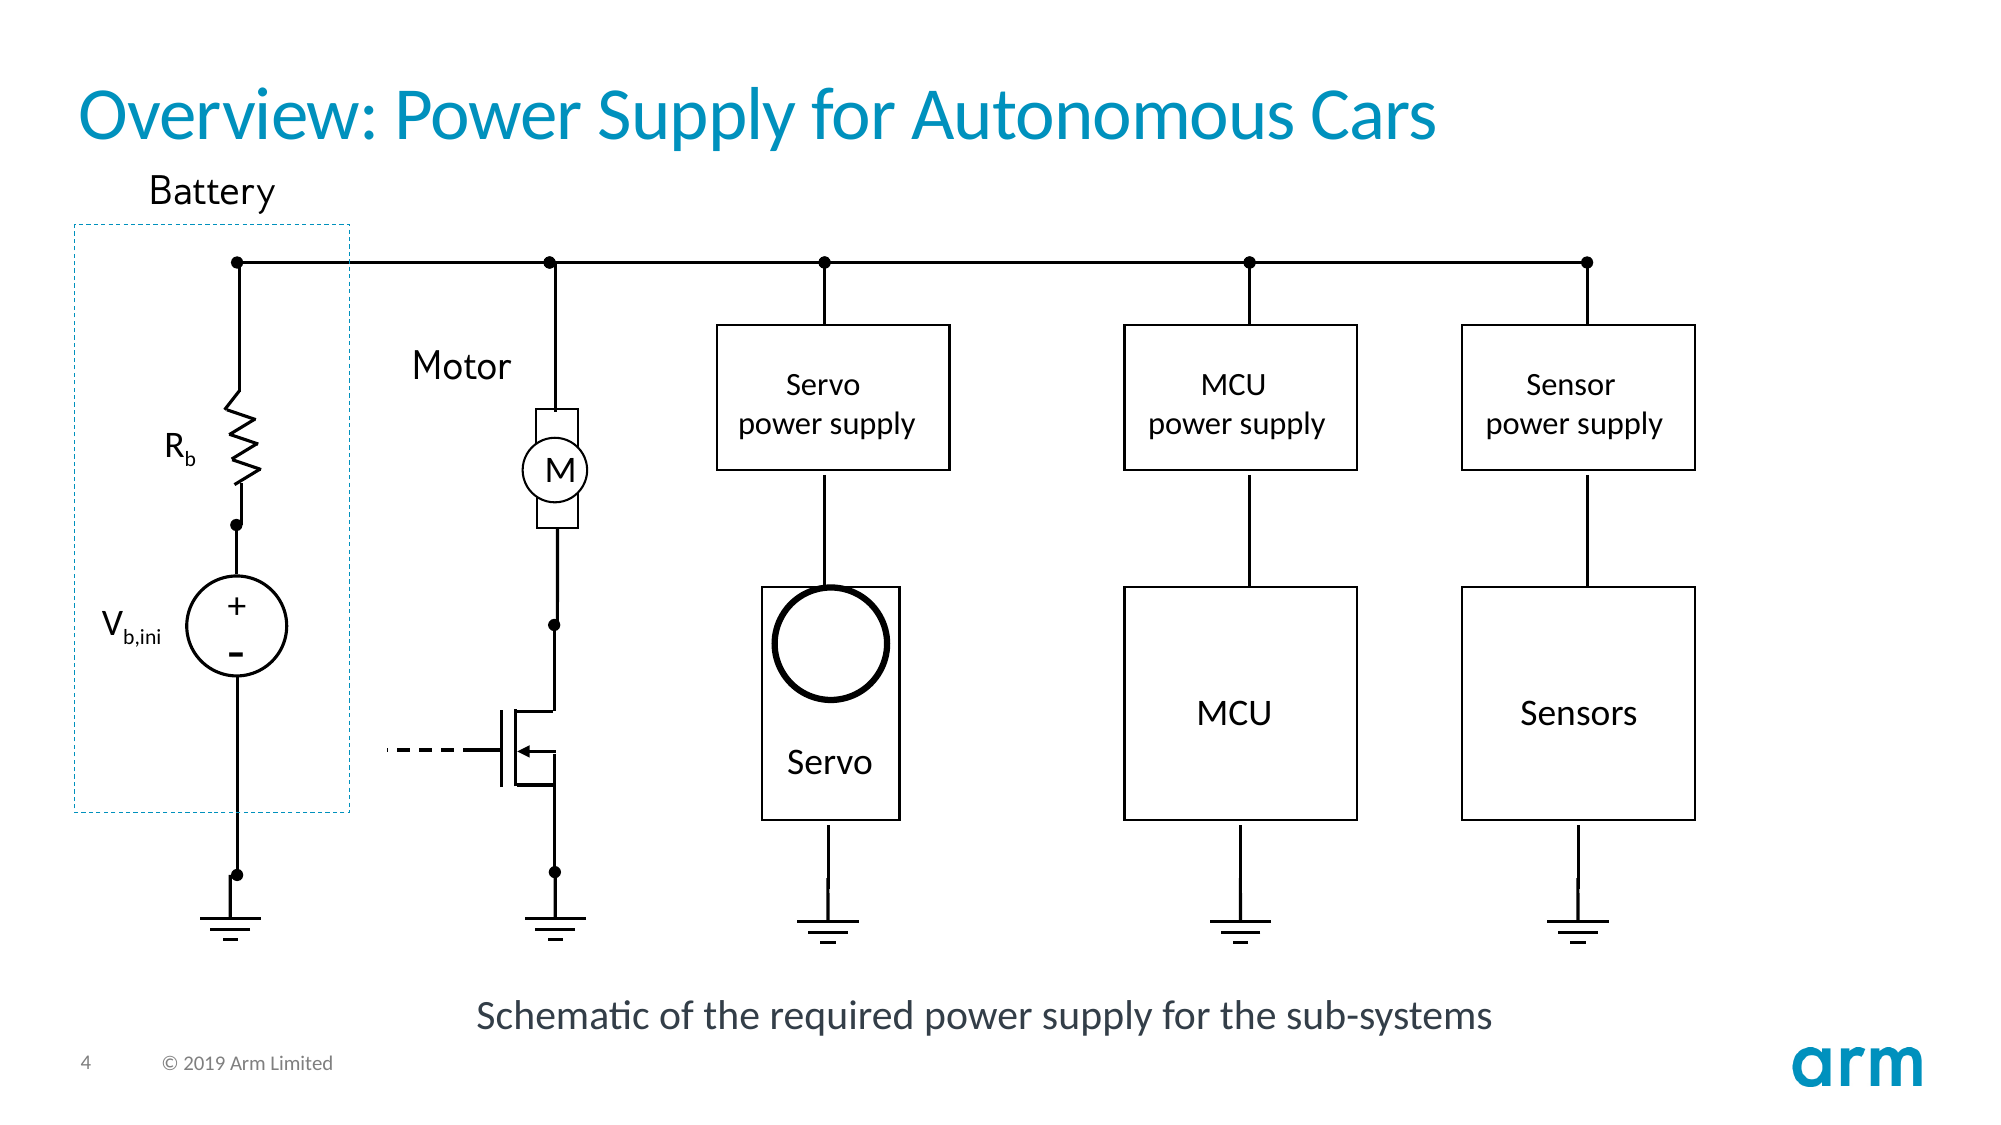

# Overview: Power Supply for Autonomous Cars
Battery

Motor

Servo
power supply
MCU
power supply
Sensor
power supply

Rb
M
+

Vb,ini
-

MCU
Sensors
Servo
Schematic of the required power supply for the sub-systems